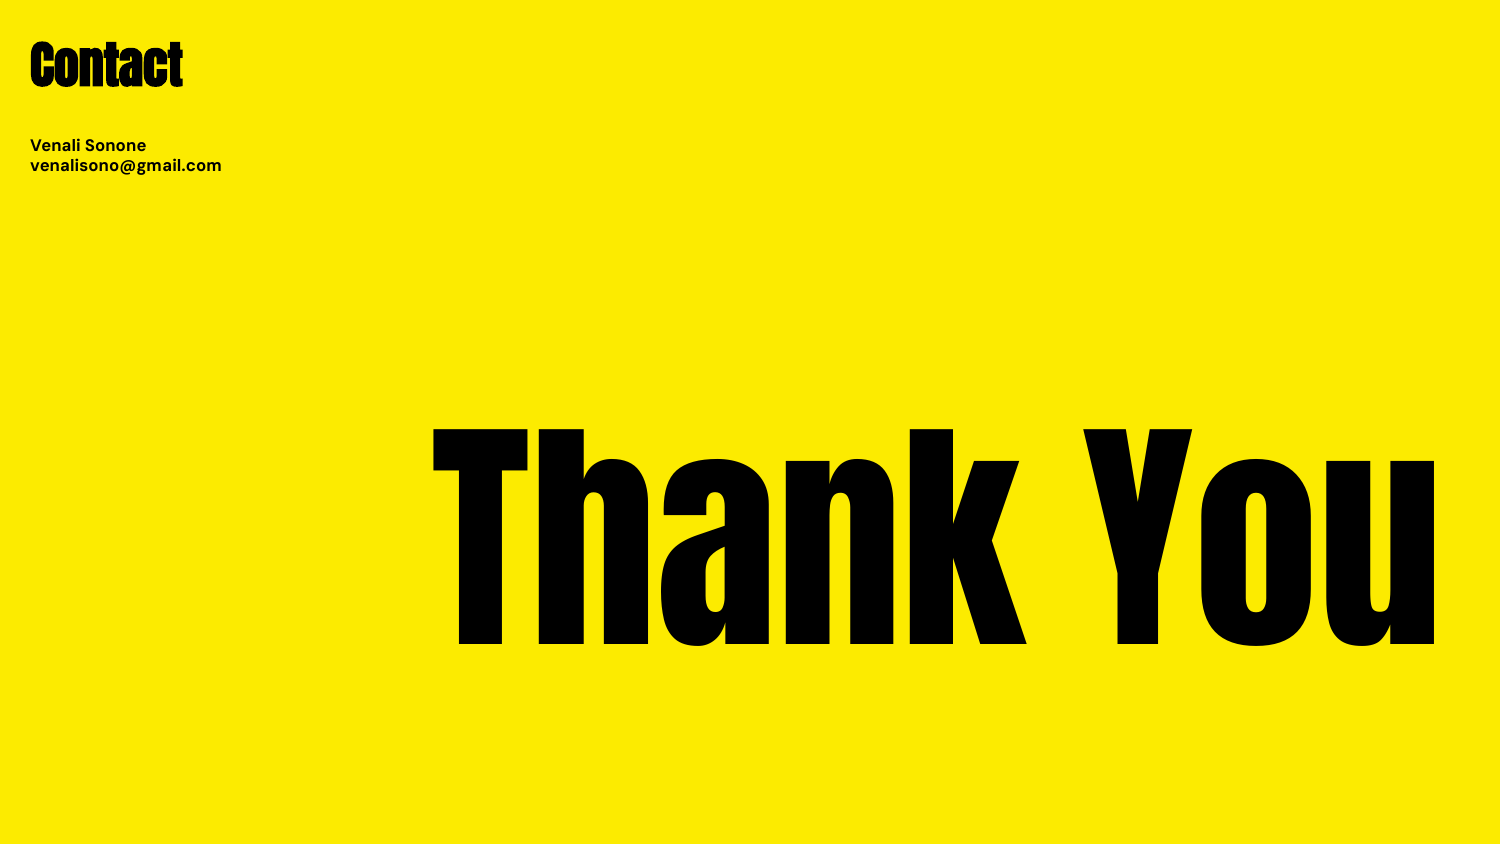

Contact
Venali Sonone
venalisono@gmail.com
# Thank You